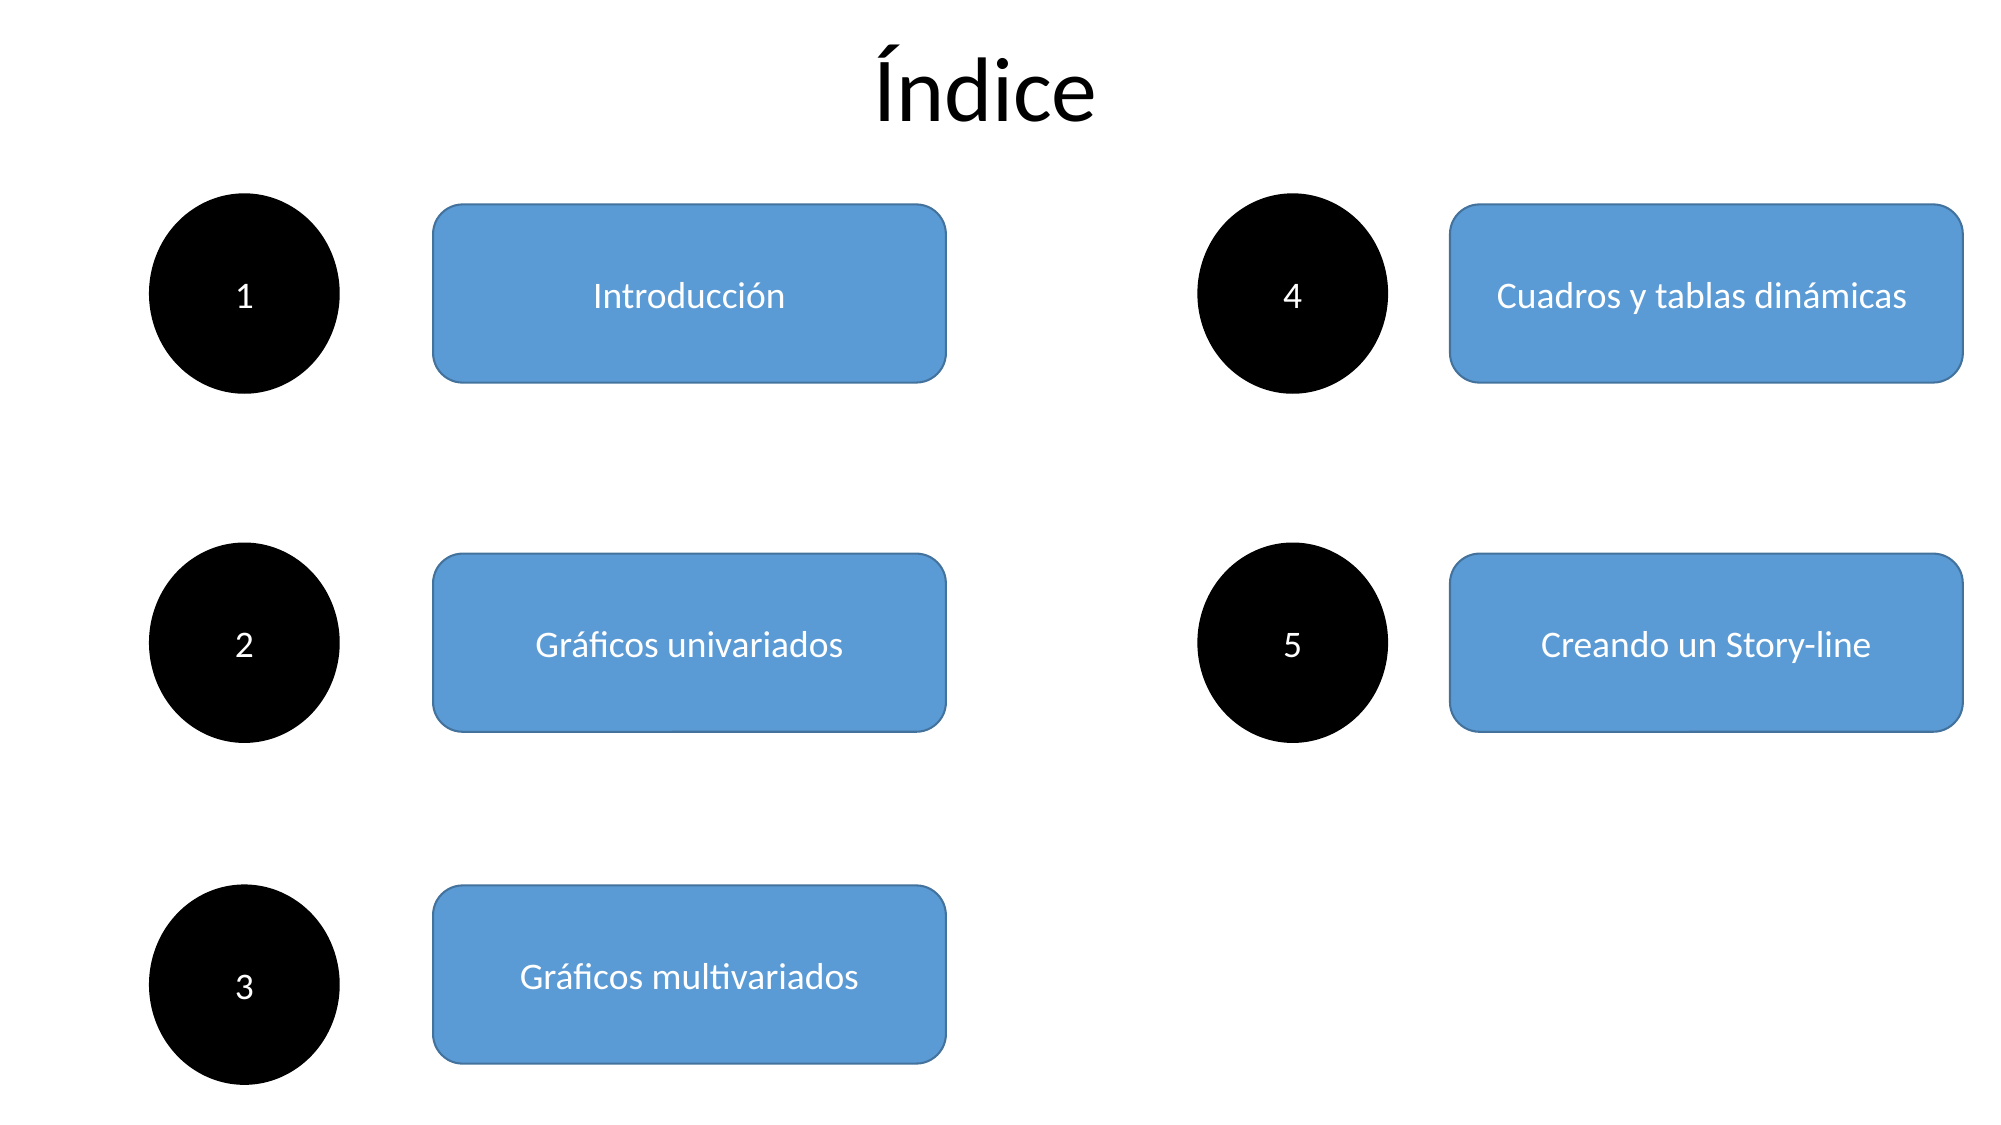

# Índice
1
4
Introducción
Cuadros y tablas dinámicas
2
5
Gráficos univariados
Creando un Story-line
3
Gráficos multivariados